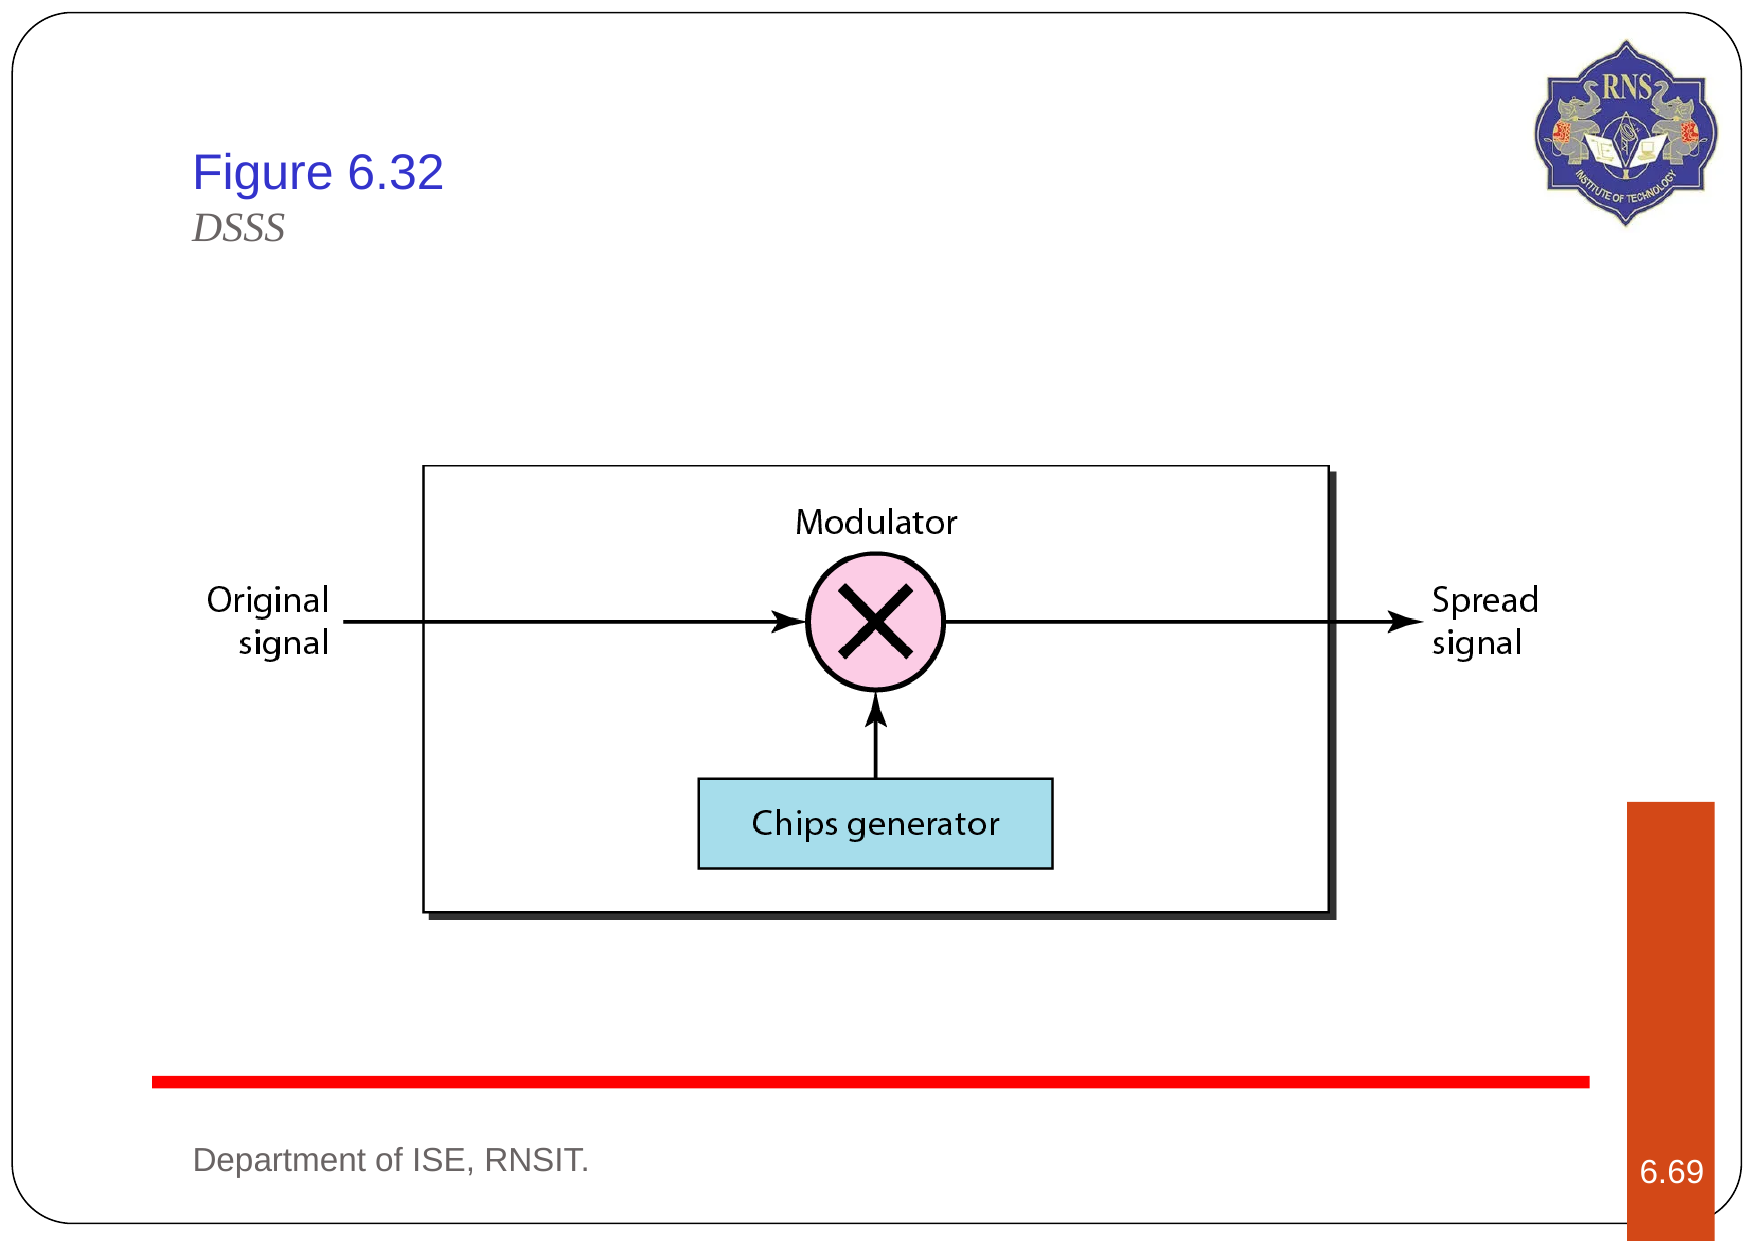

# Figure 6.32	DSSS

Department of ISE, RNSIT.
6.69